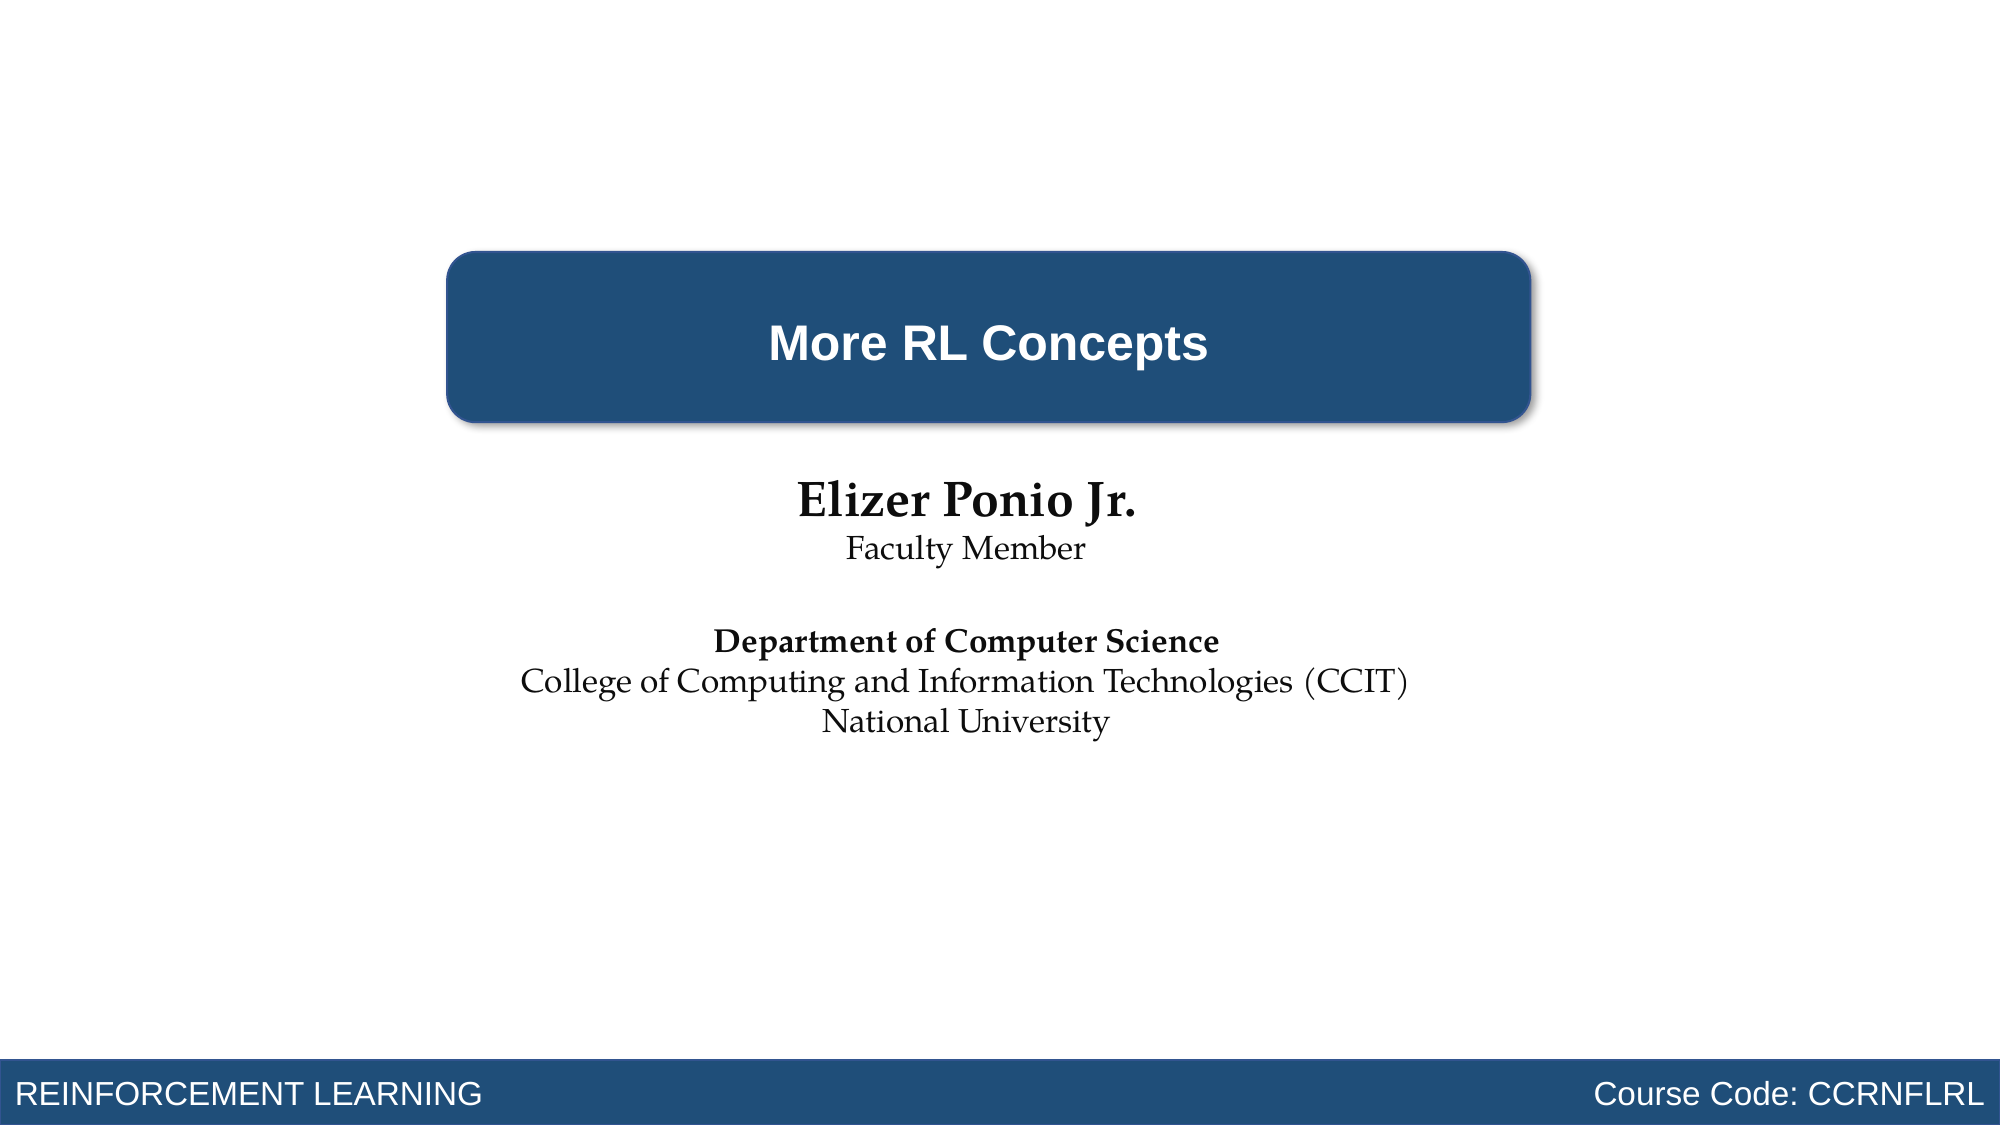

Course Code: CCINCOM/L
INTRODUCTION TO COMPUTING

More RL Concepts
Elizer Ponio Jr.
Faculty Member
Department of Computer Science
College of Computing and Information Technologies (CCIT)
National University

Joseph Marvin R. Imperial
REINFORCEMENT LEARNING
NU College of Computing and Information Technologies
Course Code: CCRNFLRL